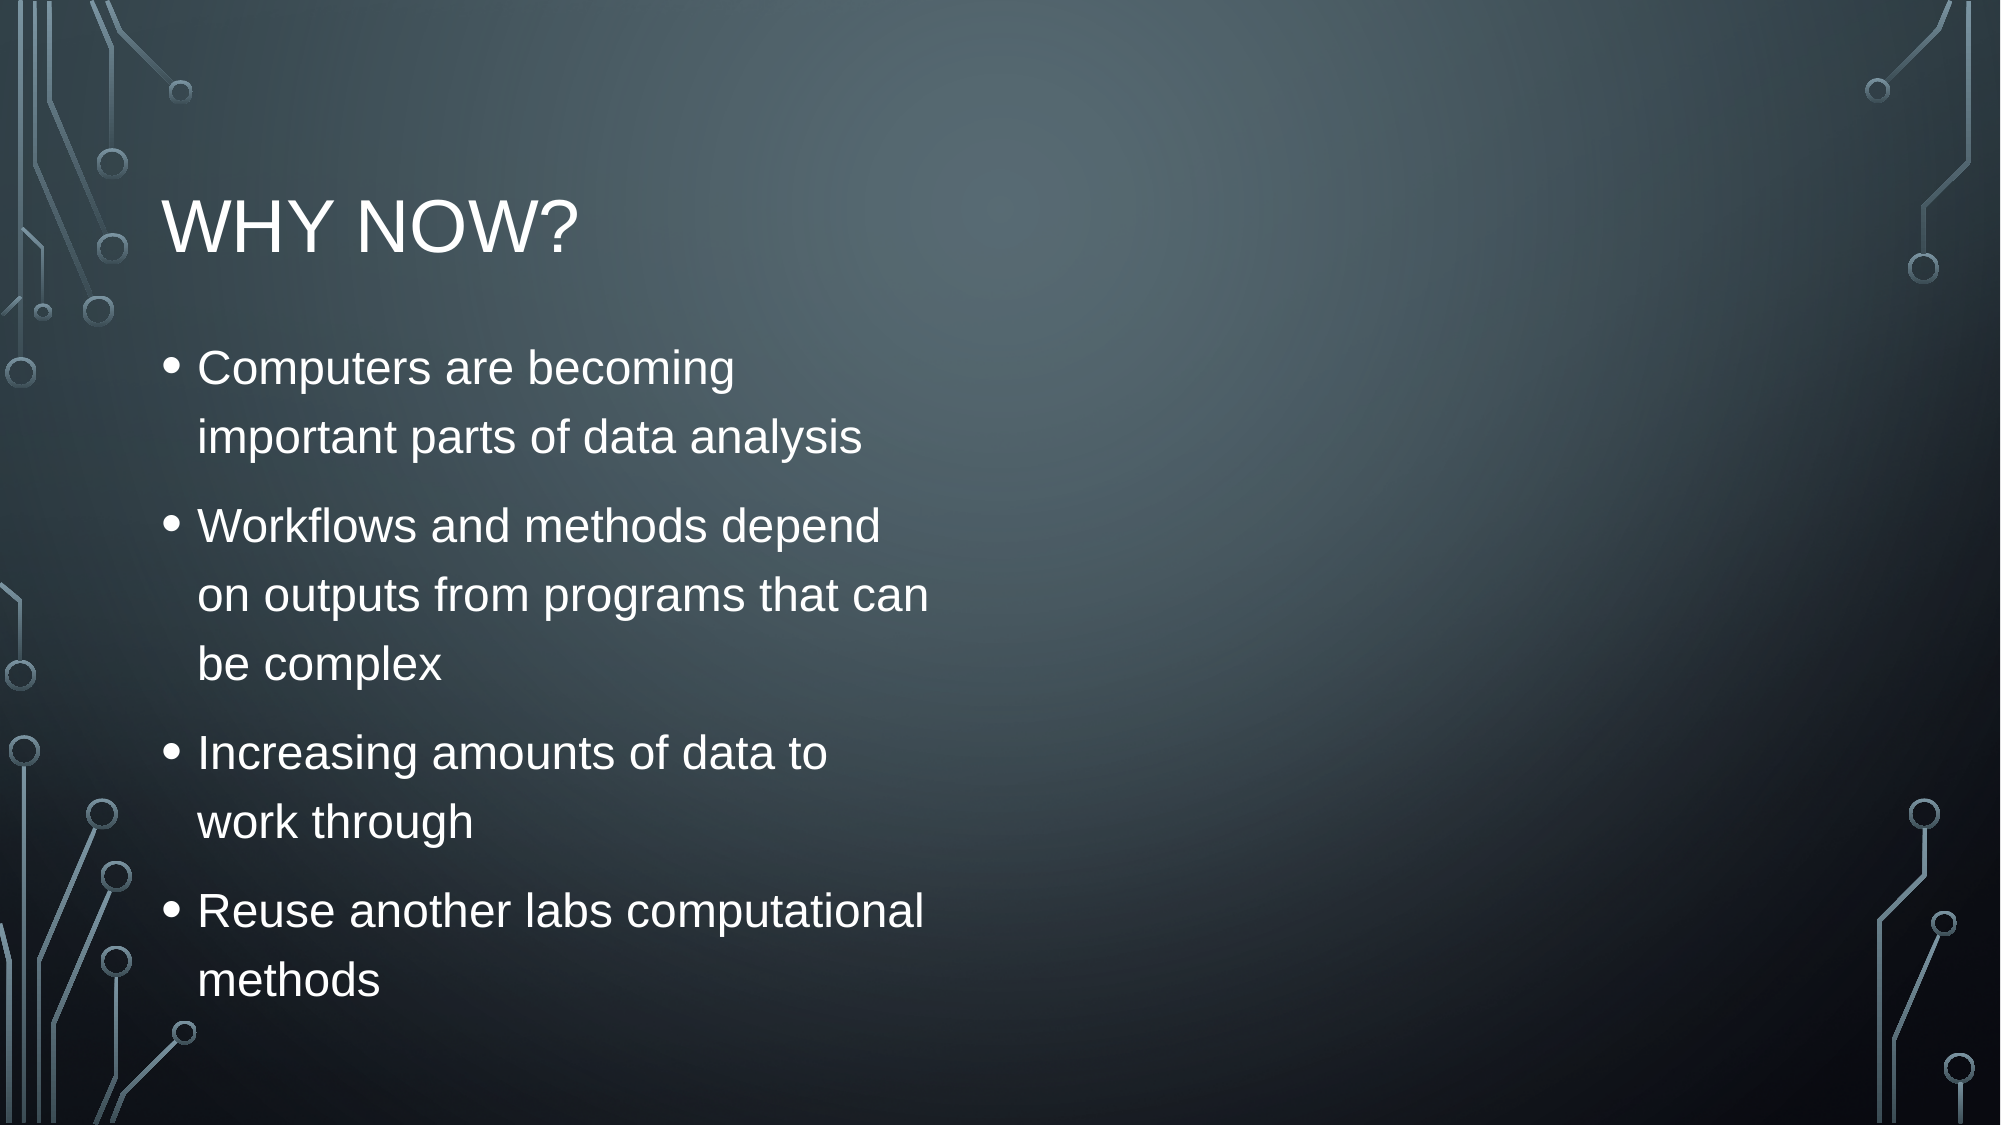

# Why now?
Computers are becoming important parts of data analysis
Workflows and methods depend on outputs from programs that can be complex
Increasing amounts of data to work through
Reuse another labs computational methods